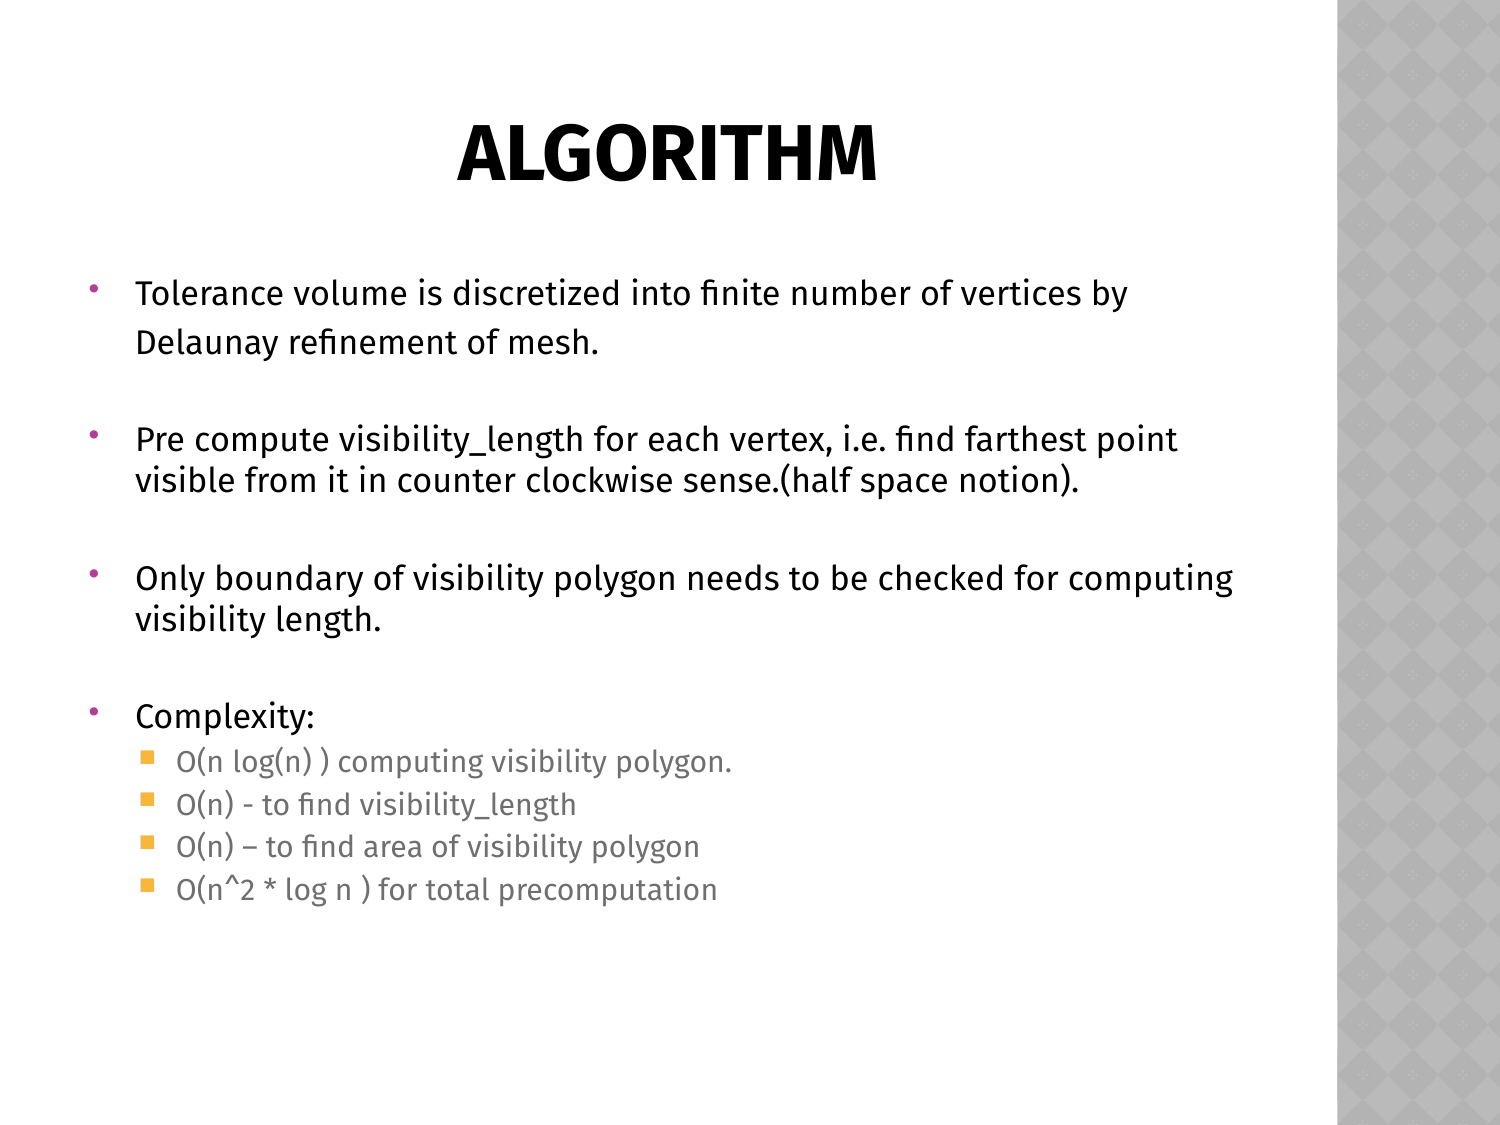

# algorithm
Tolerance volume is discretized into finite number of vertices by
     Delaunay refinement of mesh.

Pre compute visibility_length for each vertex, i.e. find farthest point visible from it in counter clockwise sense.(half space notion).

Only boundary of visibility polygon needs to be checked for computing visibility length.

Complexity:
O(n log(n) ) computing visibility polygon.
O(n) - to find visibility_length
O(n) – to find area of visibility polygon
O(n^2 * log n ) for total precomputation